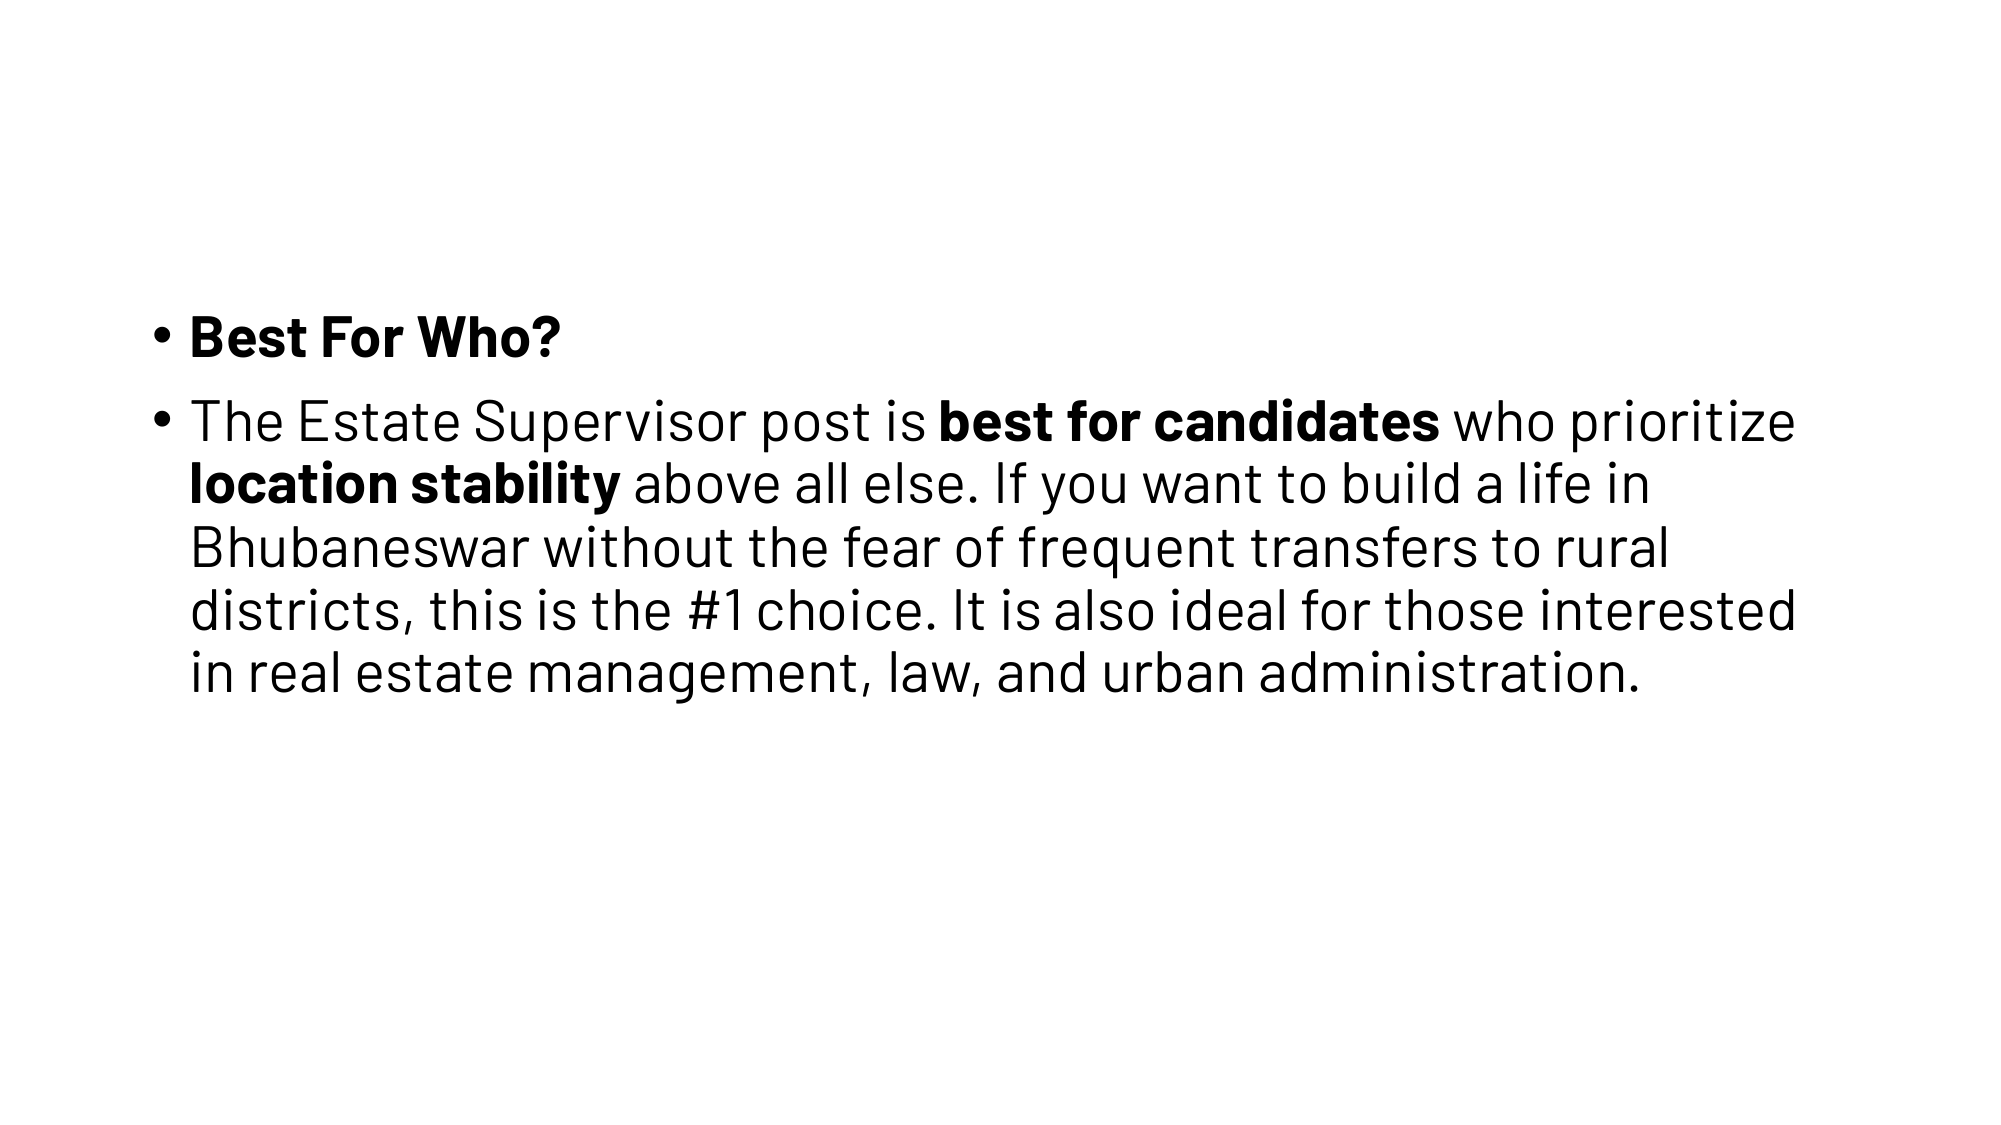

#
Best For Who?
The Estate Supervisor post is best for candidates who prioritize location stability above all else. If you want to build a life in Bhubaneswar without the fear of frequent transfers to rural districts, this is the #1 choice. It is also ideal for those interested in real estate management, law, and urban administration.